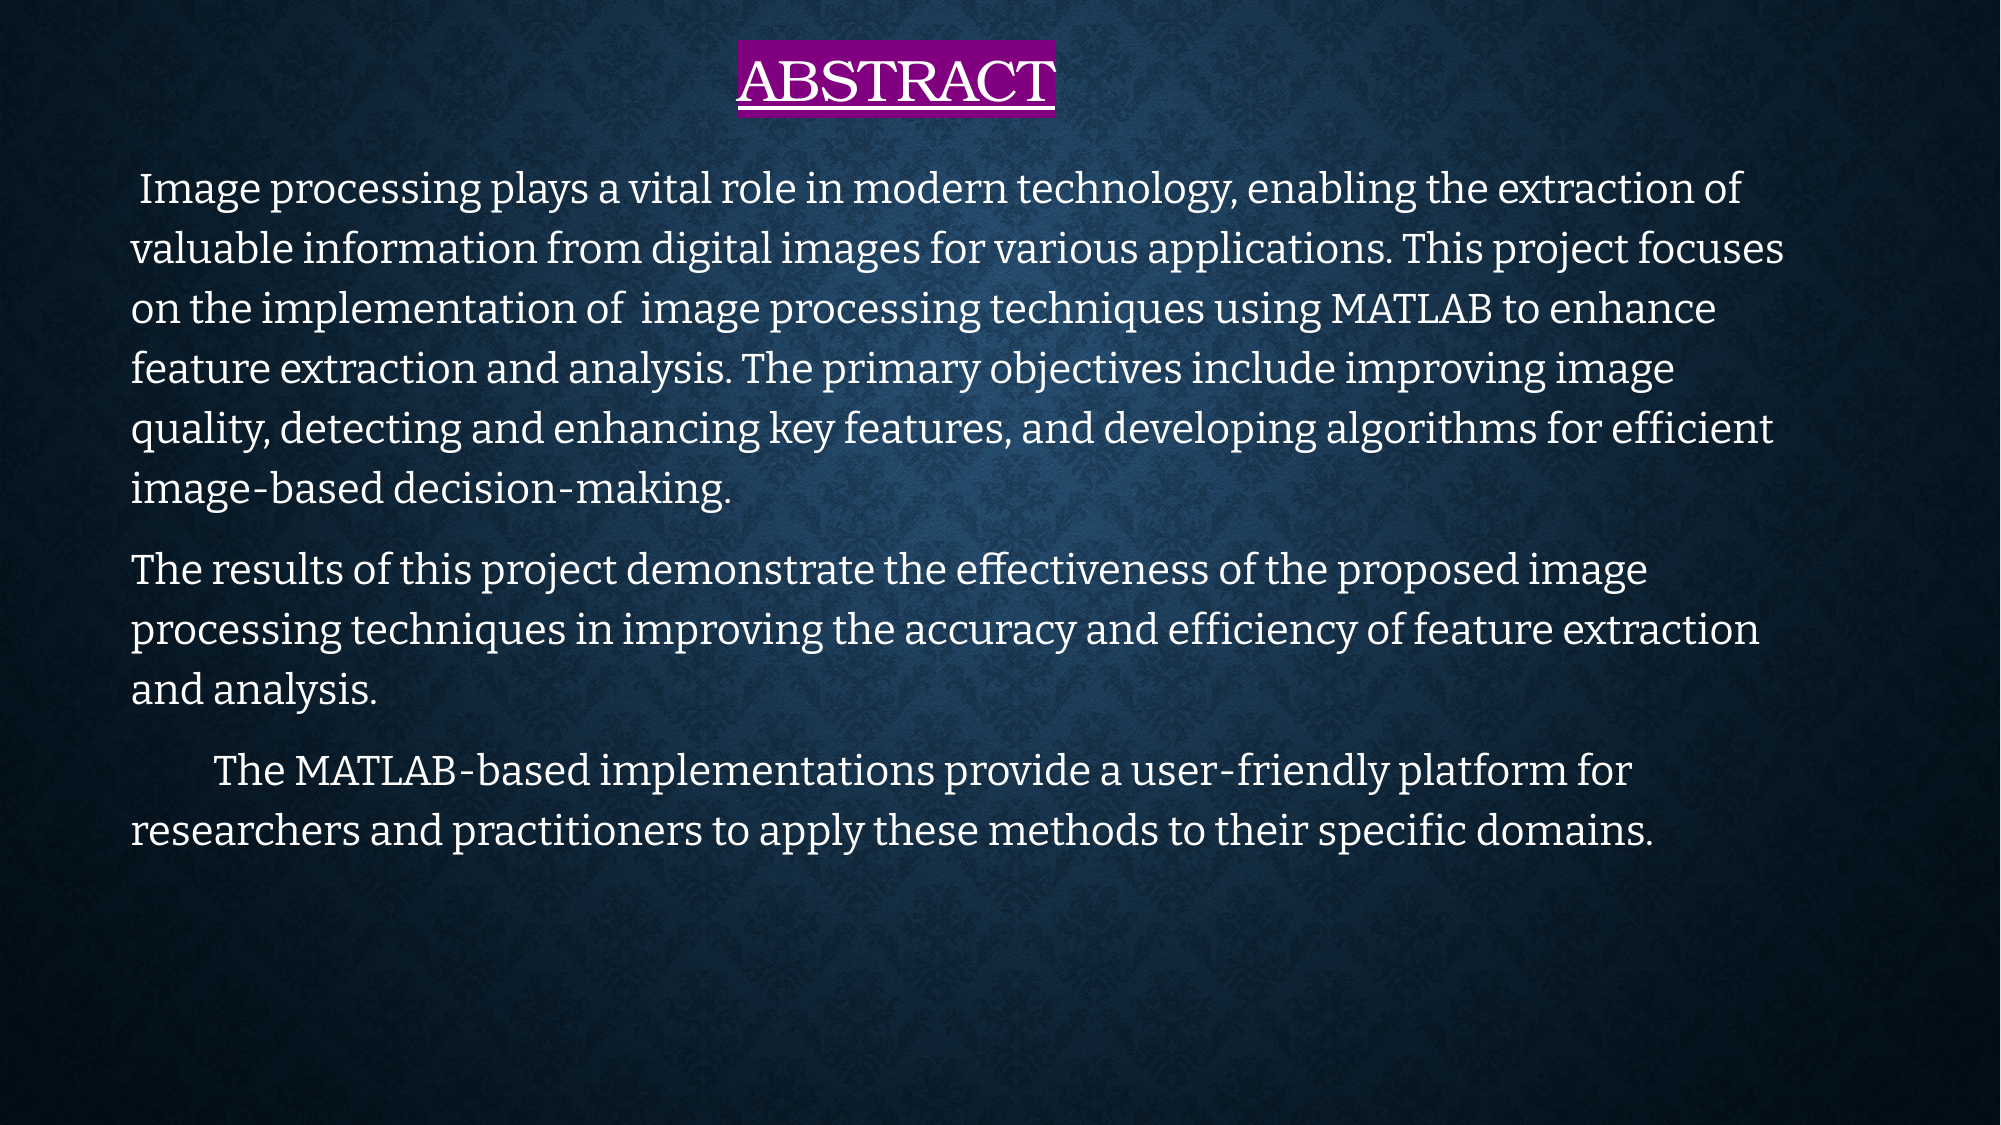

# abstract
 Image processing plays a vital role in modern technology, enabling the extraction of valuable information from digital images for various applications. This project focuses on the implementation of  image processing techniques using MATLAB to enhance feature extraction and analysis. The primary objectives include improving image quality, detecting and enhancing key features, and developing algorithms for efficient image-based decision-making.
The results of this project demonstrate the effectiveness of the proposed image processing techniques in improving the accuracy and efficiency of feature extraction and analysis.
          The MATLAB-based implementations provide a user-friendly platform for     researchers and practitioners to apply these methods to their specific domains.